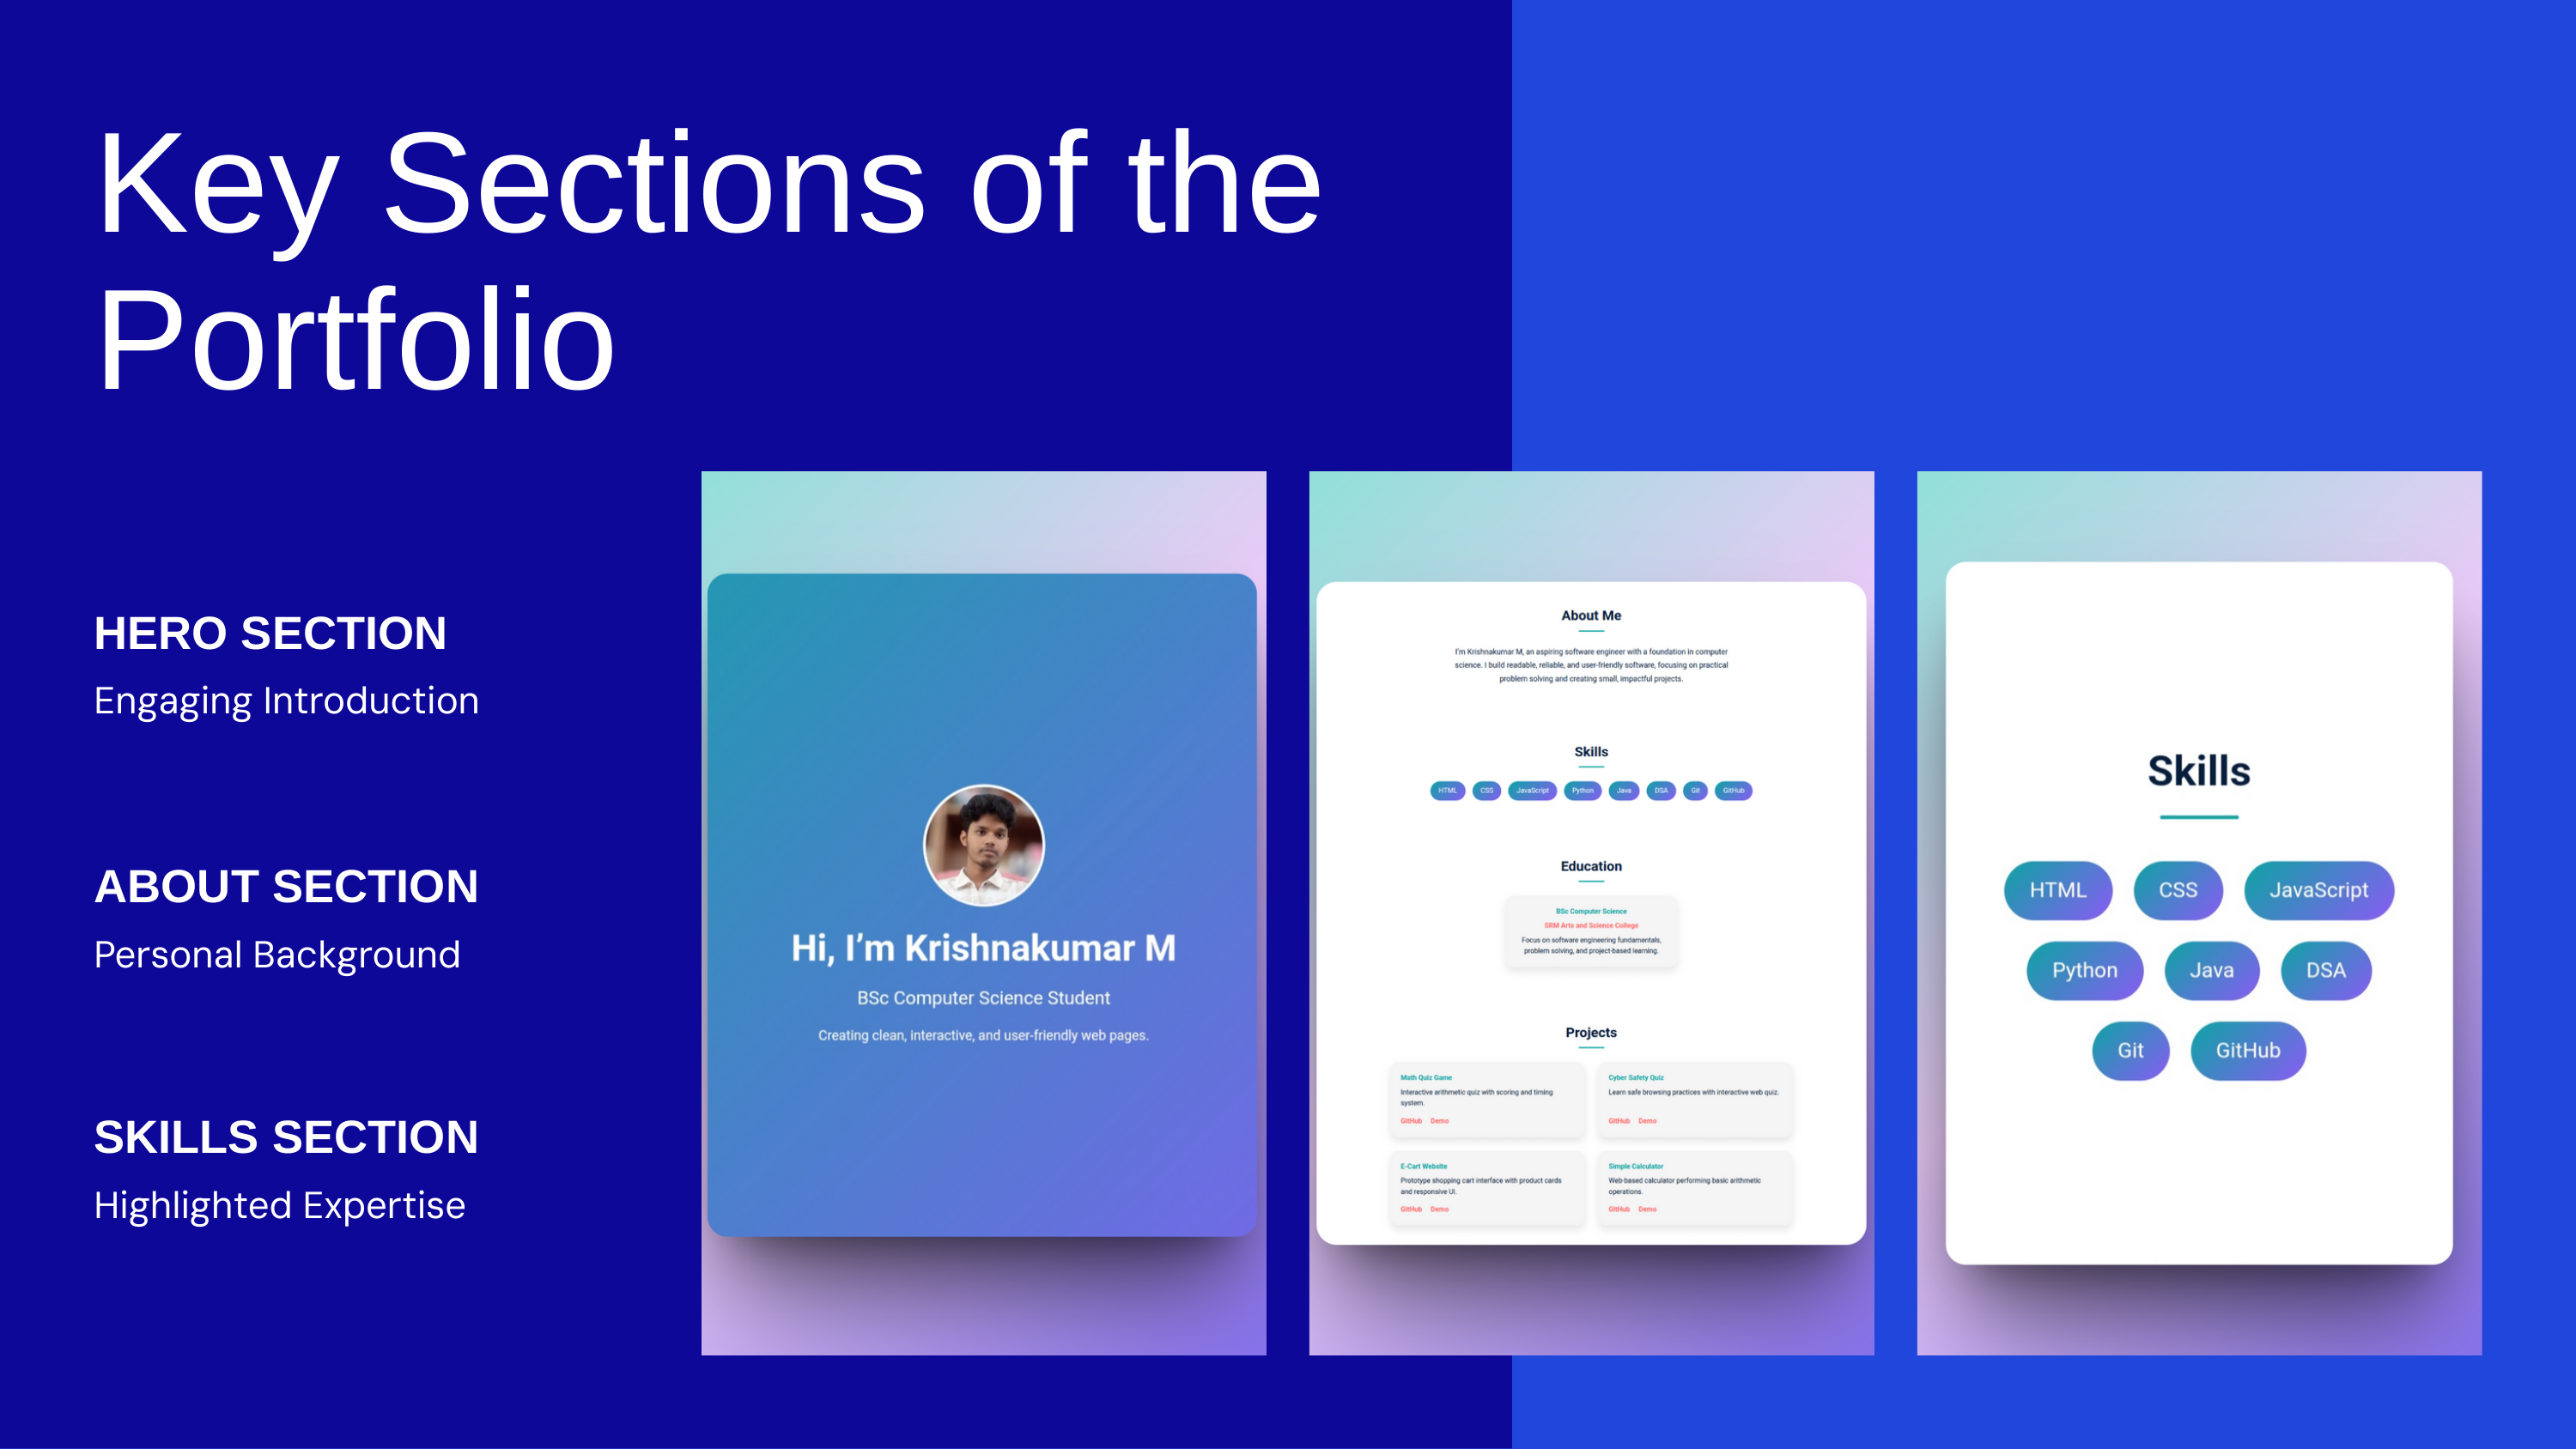

Key Sections of the Portfolio

HERO SECTION
Engaging Introduction
ABOUT SECTION
Personal Background
SKILLS SECTION
Highlighted Expertise